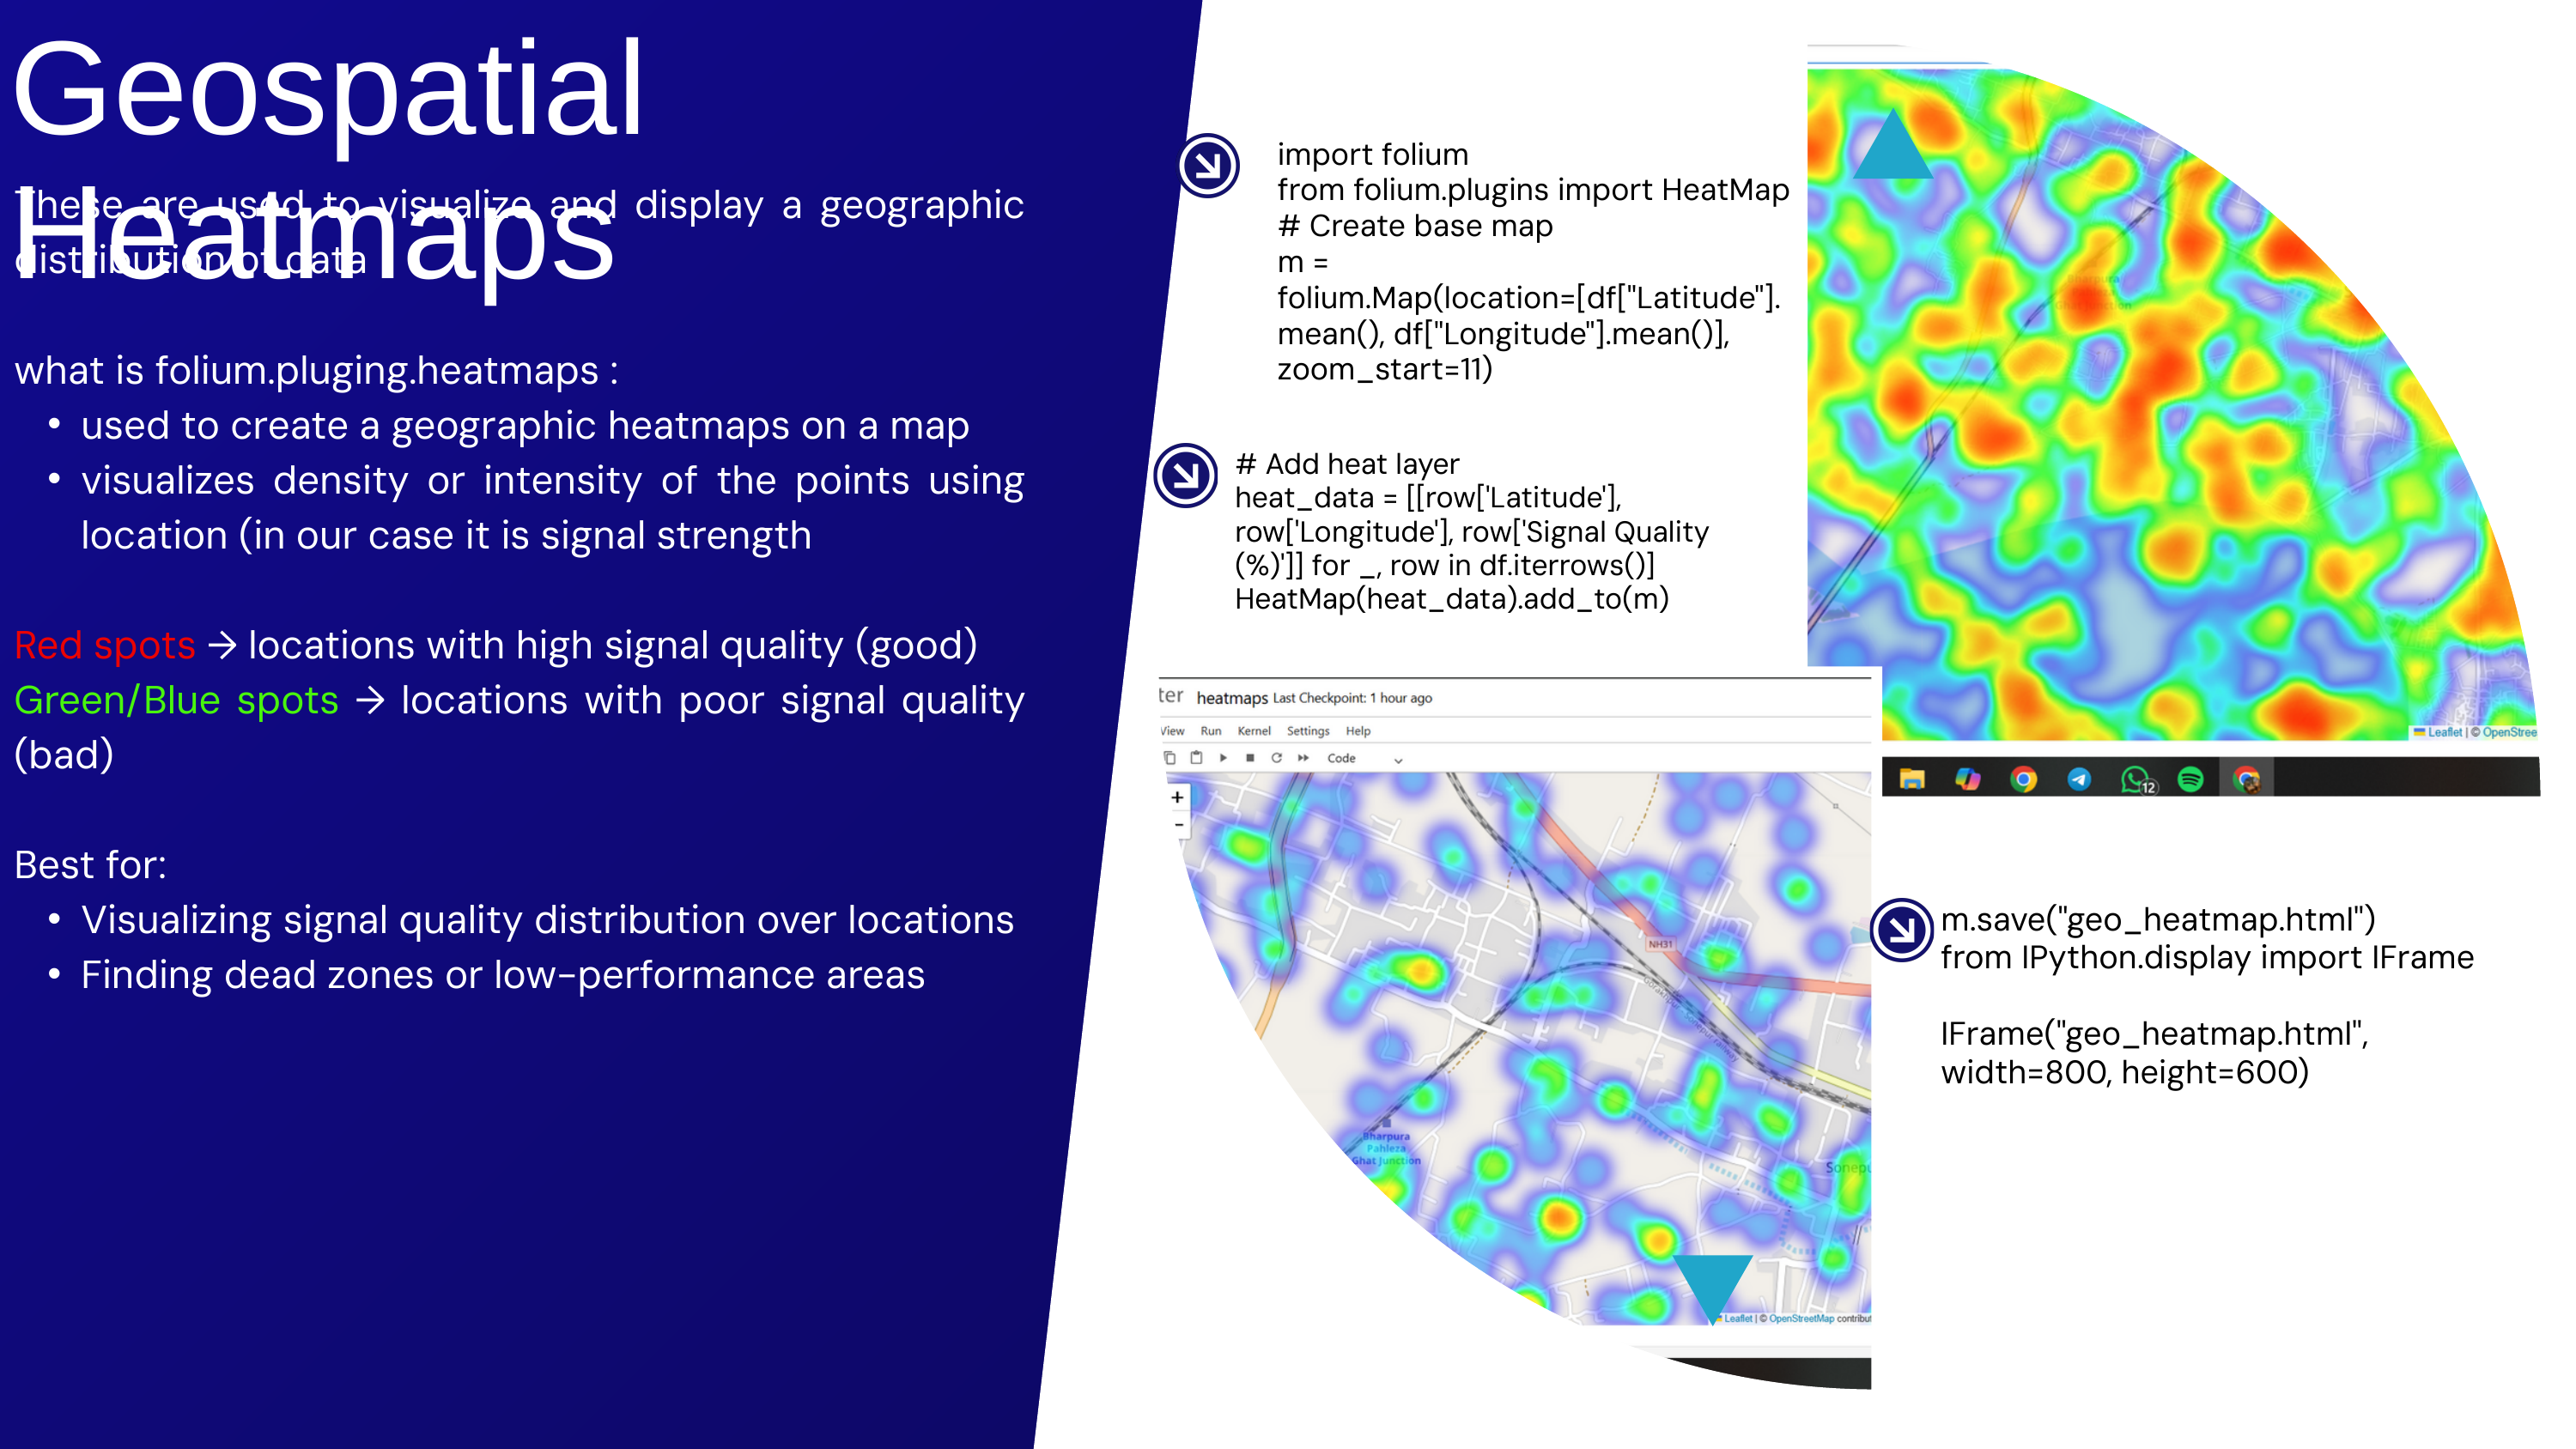

Geospatial Heatmaps

import folium
from folium.plugins import HeatMap
# Create base map
m = folium.Map(location=[df["Latitude"].mean(), df["Longitude"].mean()], zoom_start=11)
These are used to visualize and display a geographic distribution of data

what is folium.pluging.heatmaps :
used to create a geographic heatmaps on a map
visualizes density or intensity of the points using location (in our case it is signal strength

Red spots → locations with high signal quality (good)
Green/Blue spots → locations with poor signal quality (bad)

Best for:
Visualizing signal quality distribution over locations
Finding dead zones or low-performance areas

# Add heat layer
heat_data = [[row['Latitude'], row['Longitude'], row['Signal Quality (%)']] for _, row in df.iterrows()]
HeatMap(heat_data).add_to(m)

m.save("geo_heatmap.html")
from IPython.display import IFrame

IFrame("geo_heatmap.html", width=800, height=600)